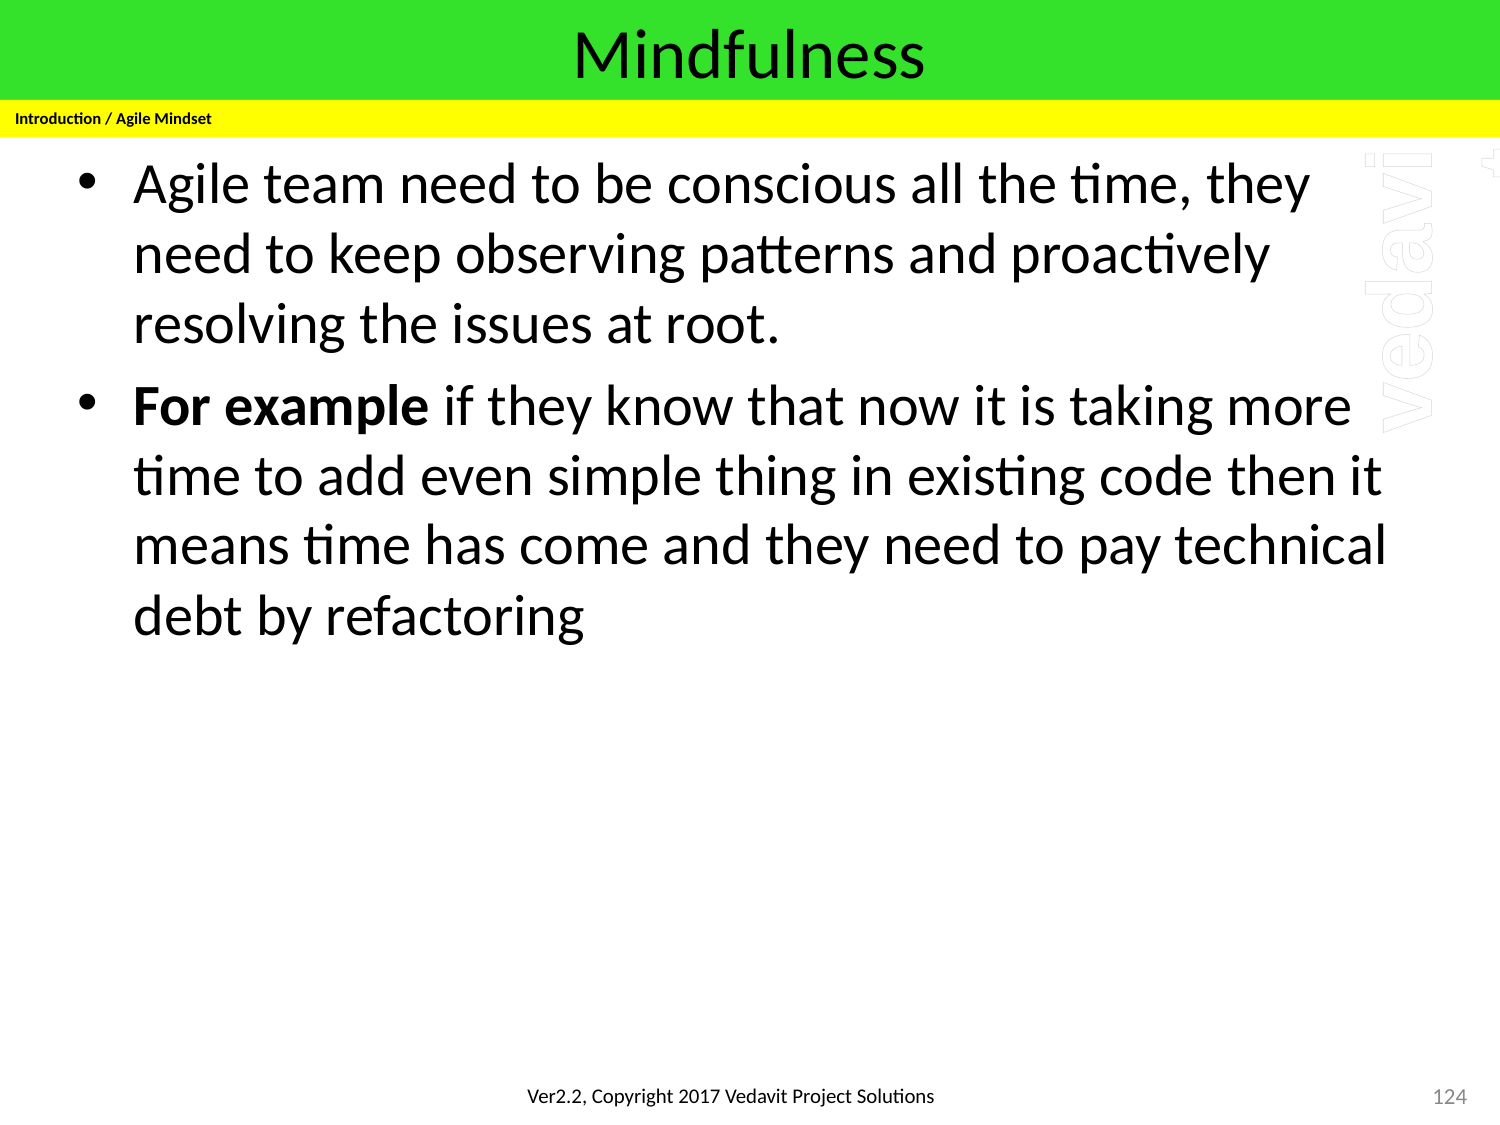

# Mindfulness
Introduction / Agile Mindset
Agile team need to be conscious all the time, they need to keep observing patterns and proactively resolving the issues at root.
For example if they know that now it is taking more time to add even simple thing in existing code then it means time has come and they need to pay technical debt by refactoring
124